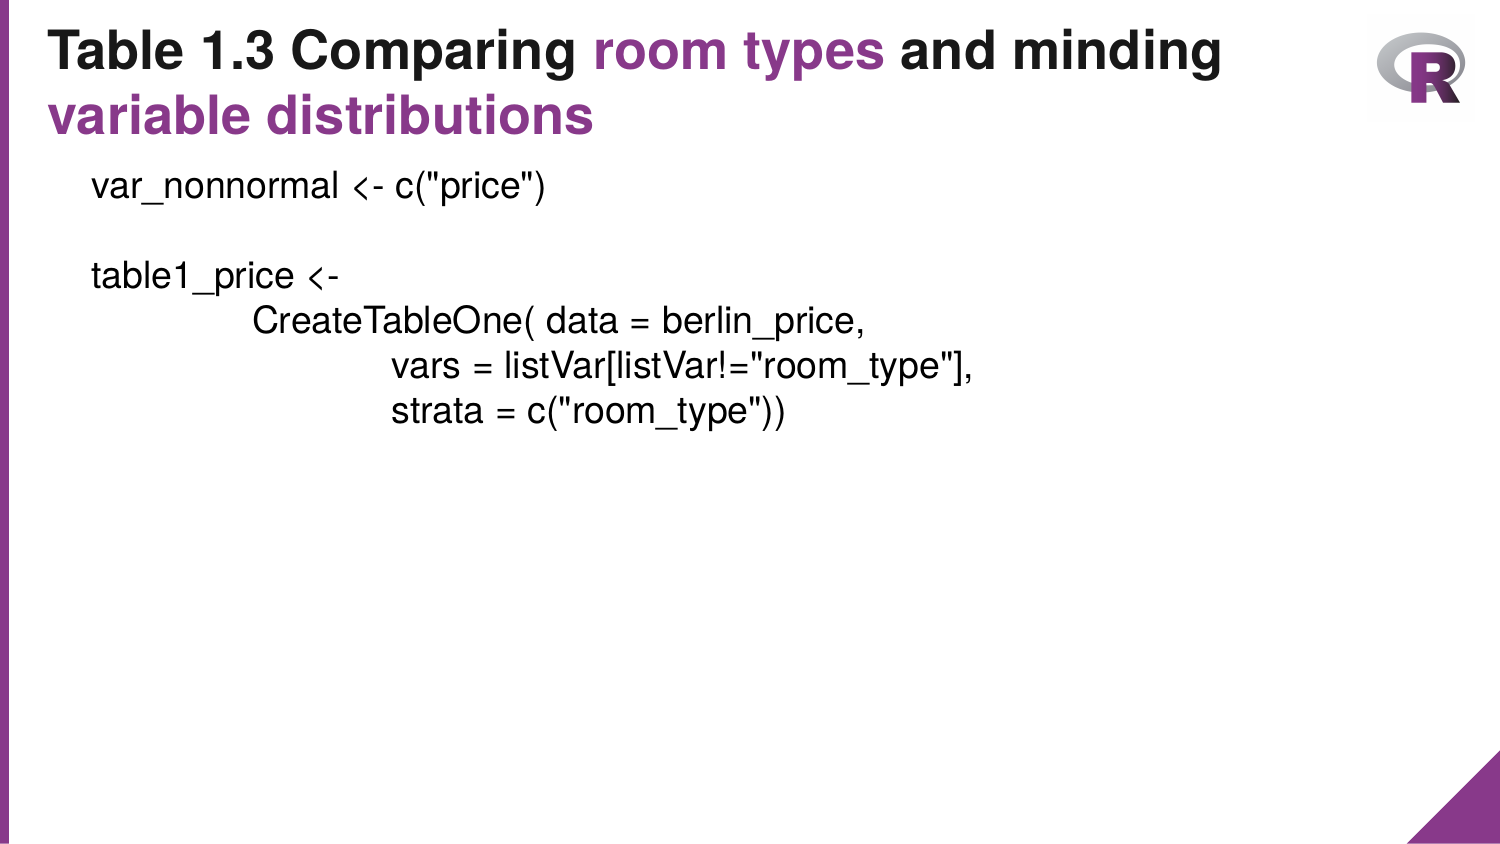

# Table 1.3 Comparing room types and minding variable distributions
var_nonnormal <- c("price")

table1_price <-
	 CreateTableOne( data = berlin_price,
		vars = listVar[listVar!="room_type"],
		strata = c("room_type"))